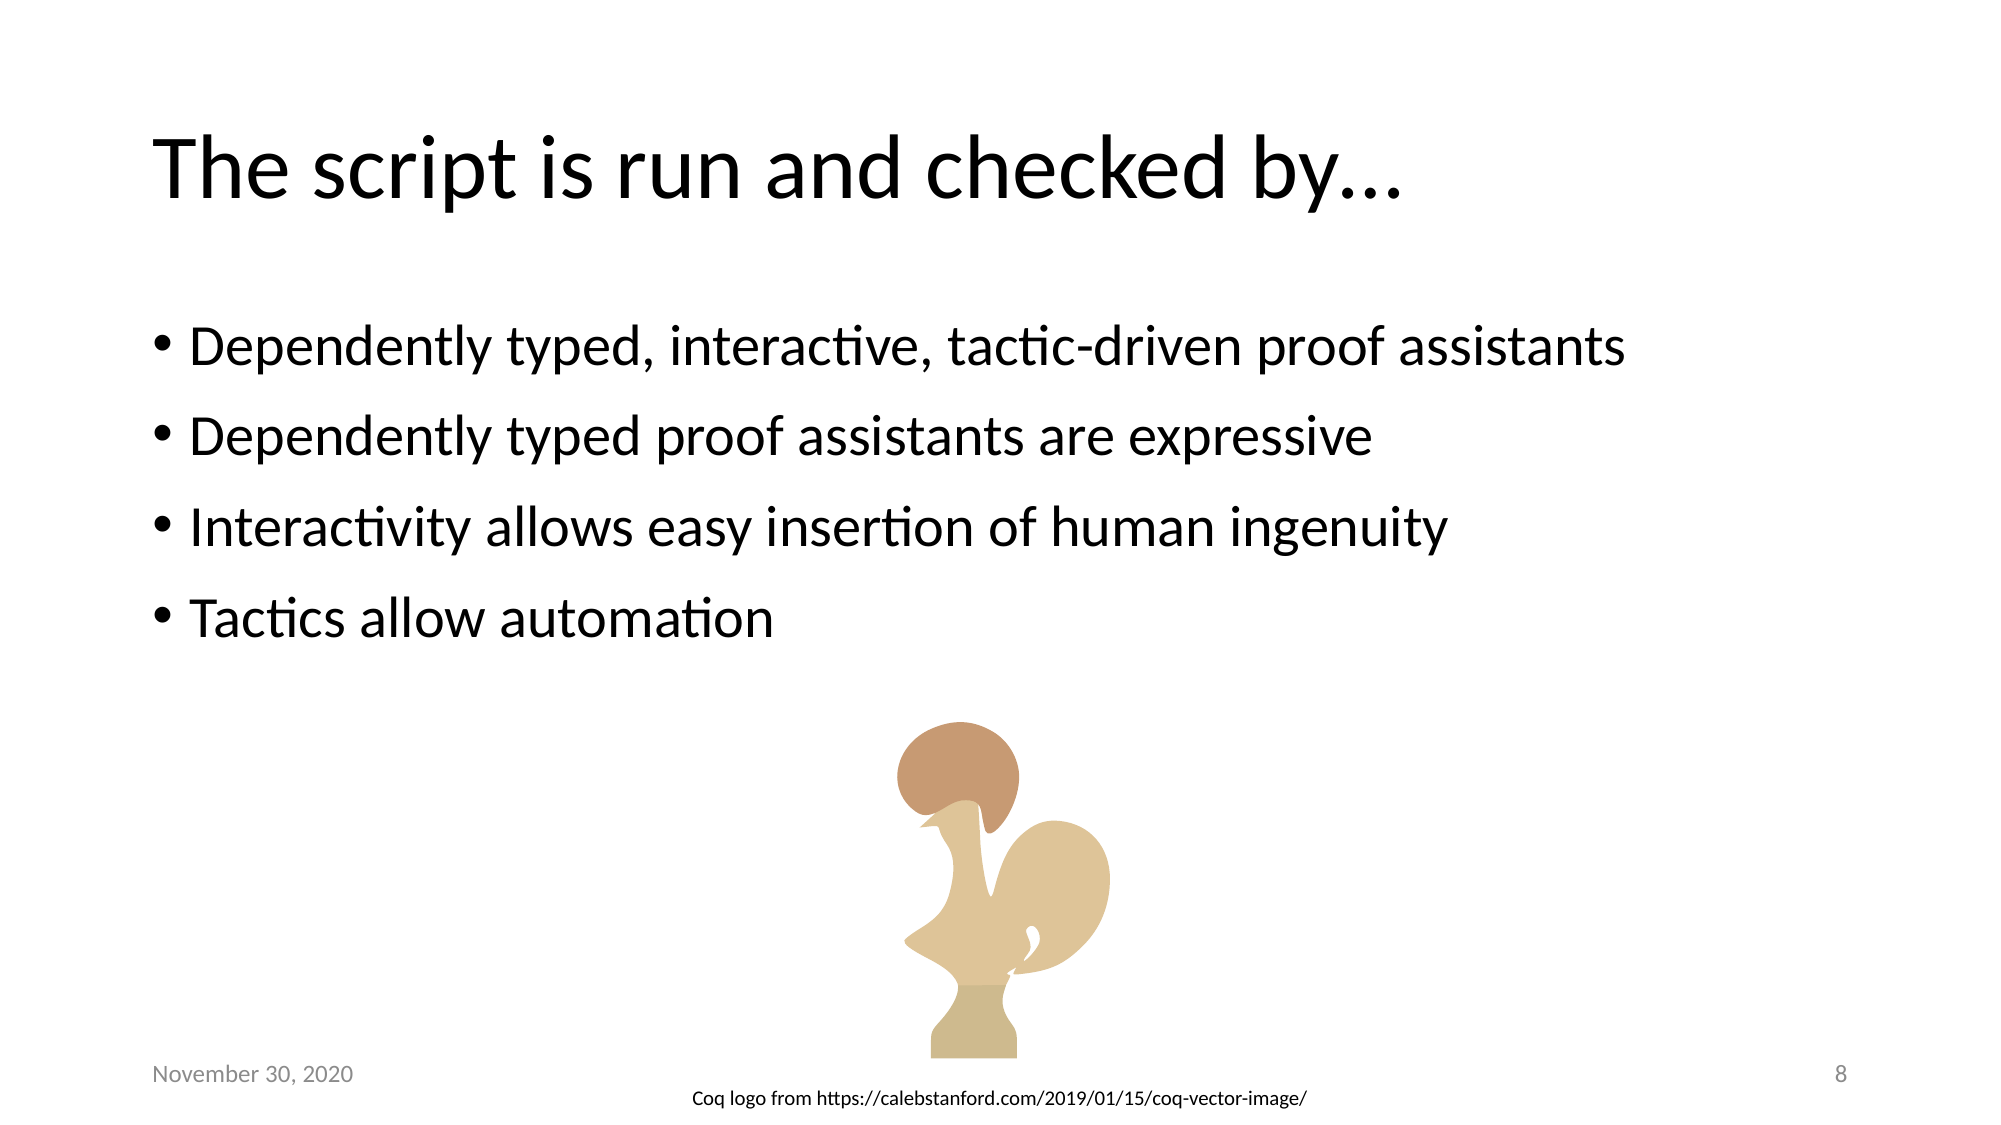

# The script is run and checked by…
Dependently typed, interactive, tactic-driven proof assistants
Dependently typed proof assistants are expressive
Interactivity allows easy insertion of human ingenuity
Tactics allow automation

November 30, 2020
8
Coq logo from https://calebstanford.com/2019/01/15/coq-vector-image/